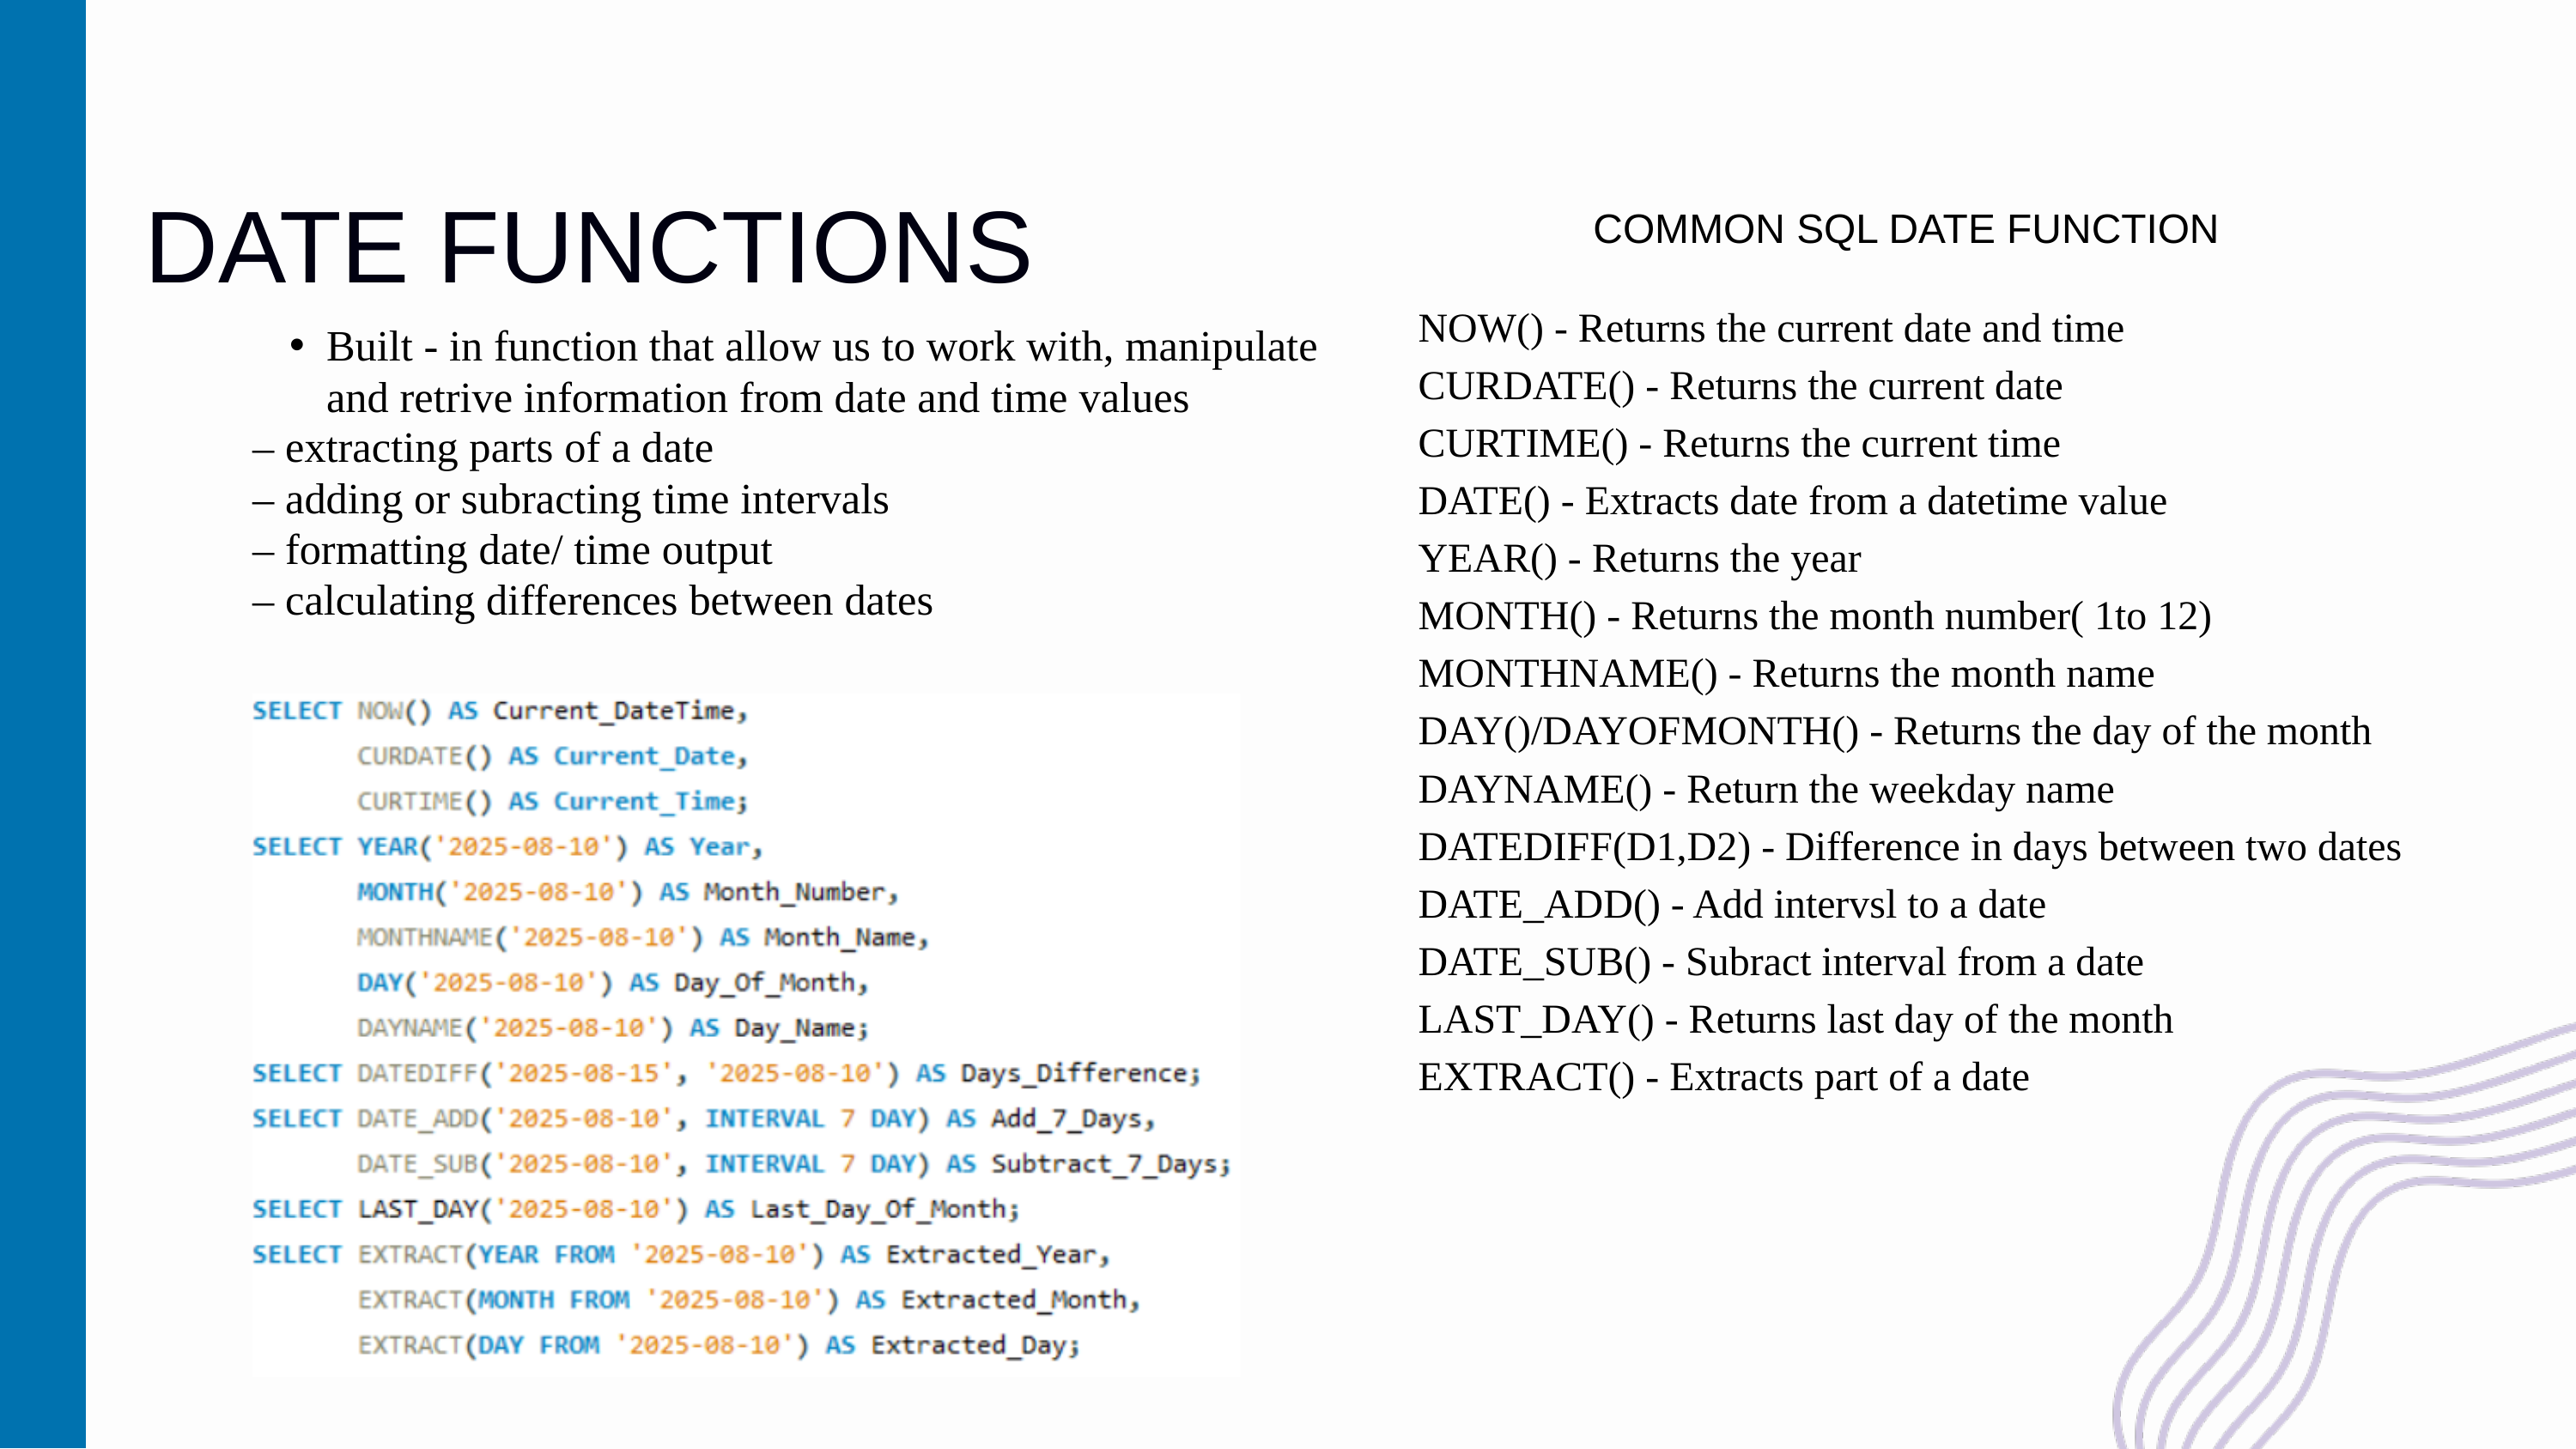

COMMON SQL DATE FUNCTION
DATE FUNCTIONS
NOW() - Returns the current date and time
CURDATE() - Returns the current date
CURTIME() - Returns the current time
DATE() - Extracts date from a datetime value
YEAR() - Returns the year
MONTH() - Returns the month number( 1to 12)
MONTHNAME() - Returns the month name
DAY()/DAYOFMONTH() - Returns the day of the month
DAYNAME() - Return the weekday name
DATEDIFF(D1,D2) - Difference in days between two dates
DATE_ADD() - Add intervsl to a date
DATE_SUB() - Subract interval from a date
LAST_DAY() - Returns last day of the month
EXTRACT() - Extracts part of a date
Built - in function that allow us to work with, manipulate and retrive information from date and time values
– extracting parts of a date
– adding or subracting time intervals
– formatting date/ time output
– calculating differences between dates